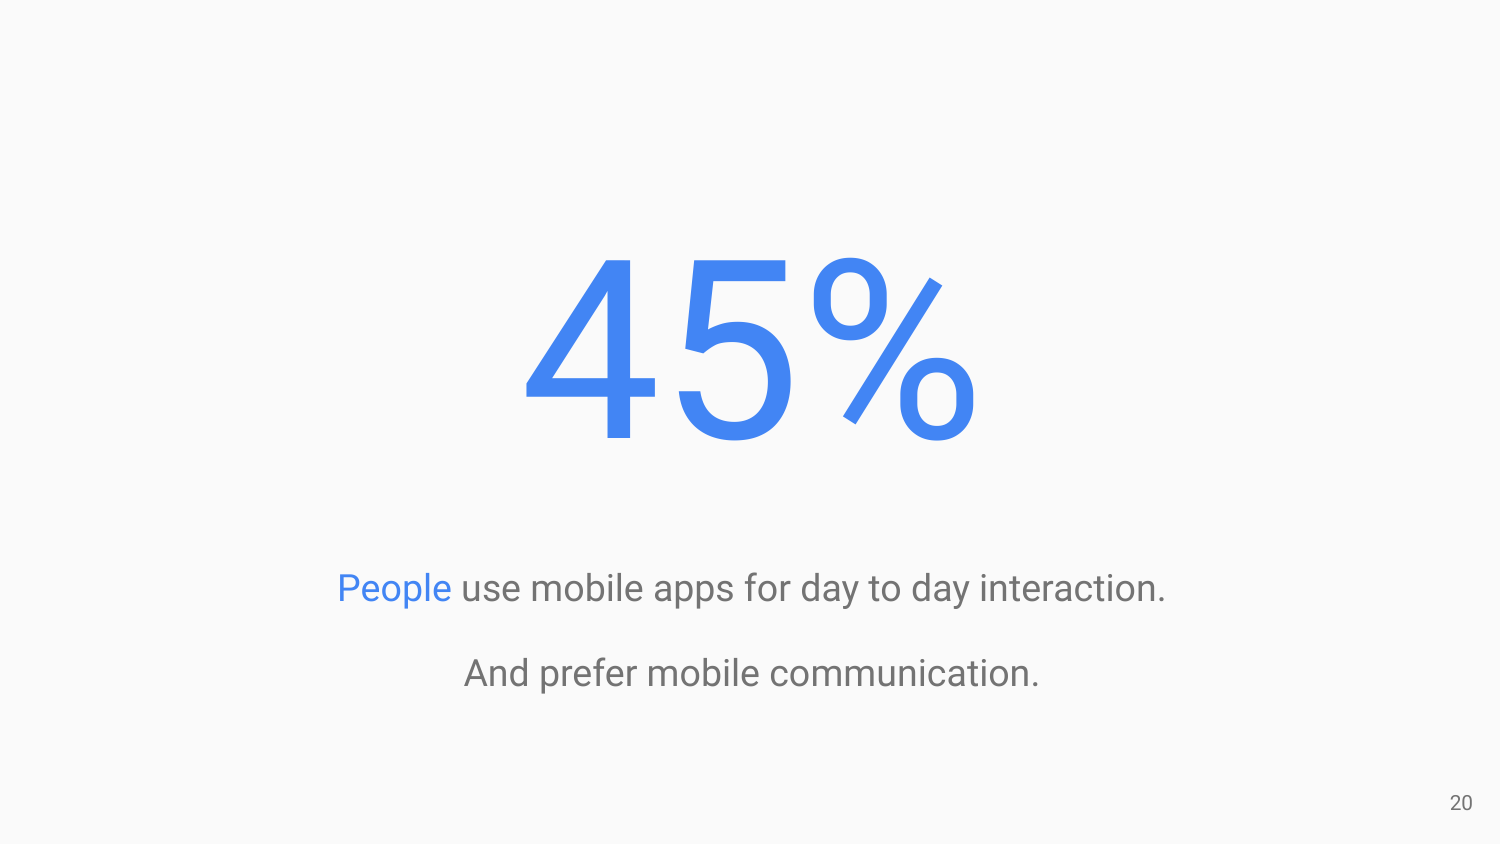

# 45%
People use mobile apps for day to day interaction.
And prefer mobile communication.
20